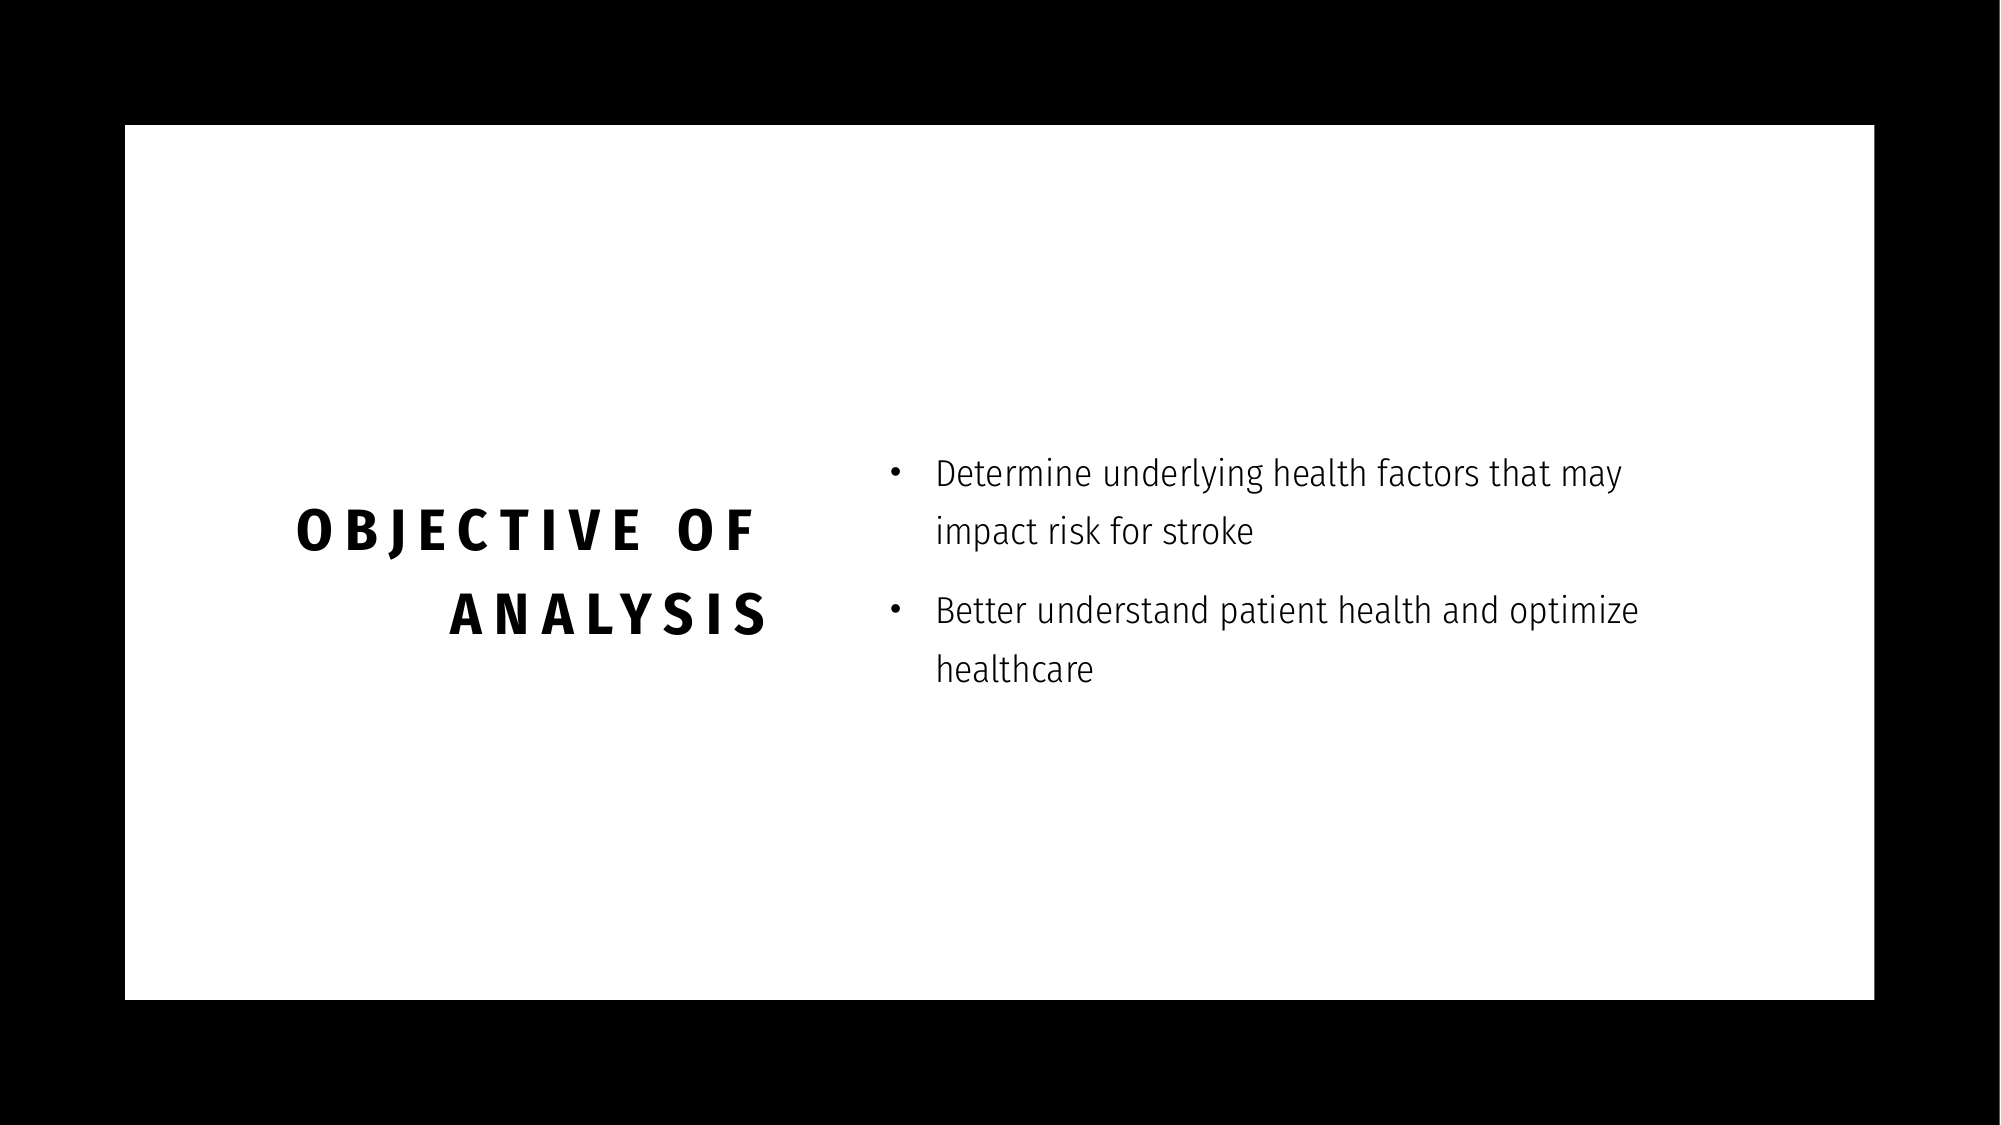

# Objective of Analysis
Determine underlying health factors that may impact risk for stroke
Better understand patient health and optimize healthcare